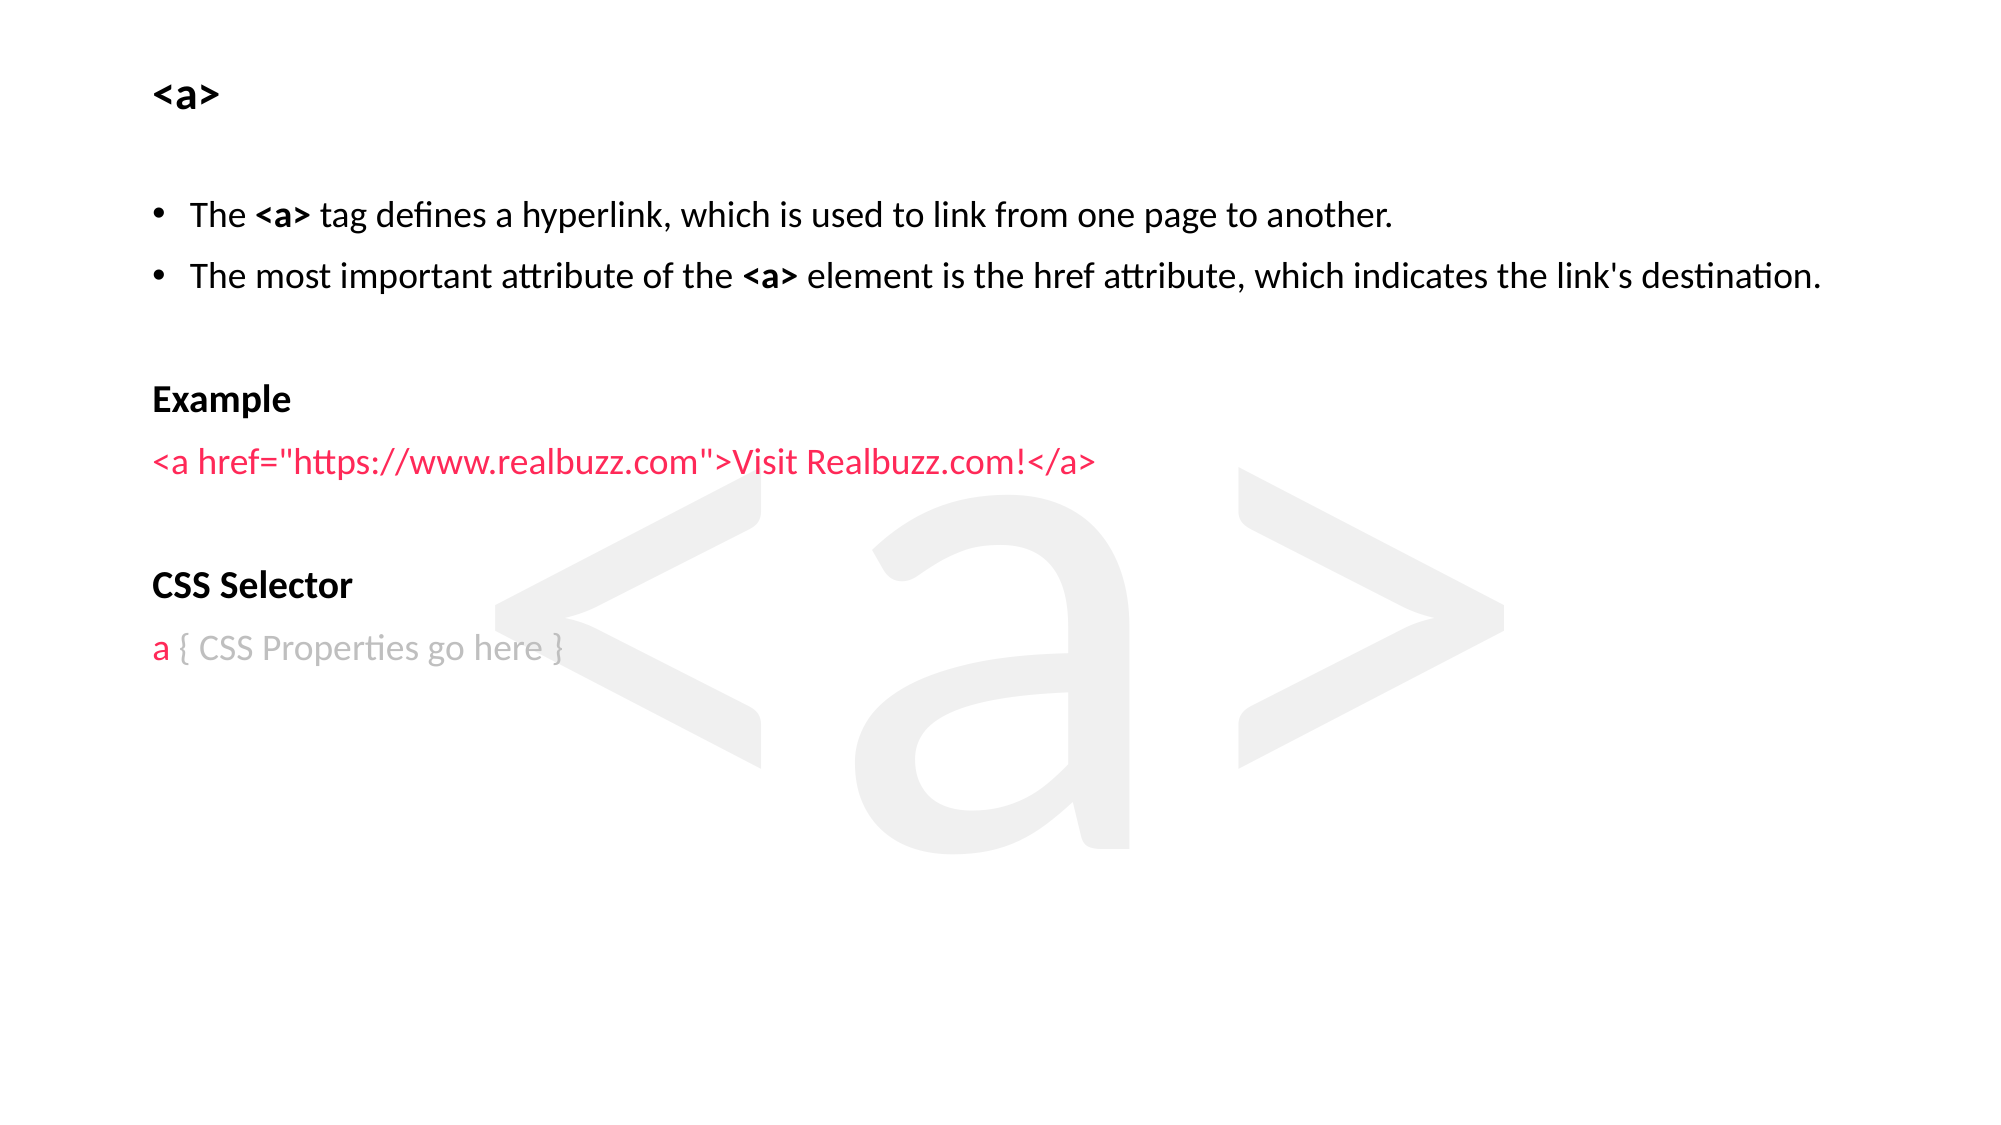

<a>
The <a> tag defines a hyperlink, which is used to link from one page to another.
The most important attribute of the <a> element is the href attribute, which indicates the link's destination.

Example
<a href="https://www.realbuzz.com">Visit Realbuzz.com!</a>

CSS Selector
a { CSS Properties go here }
<a>